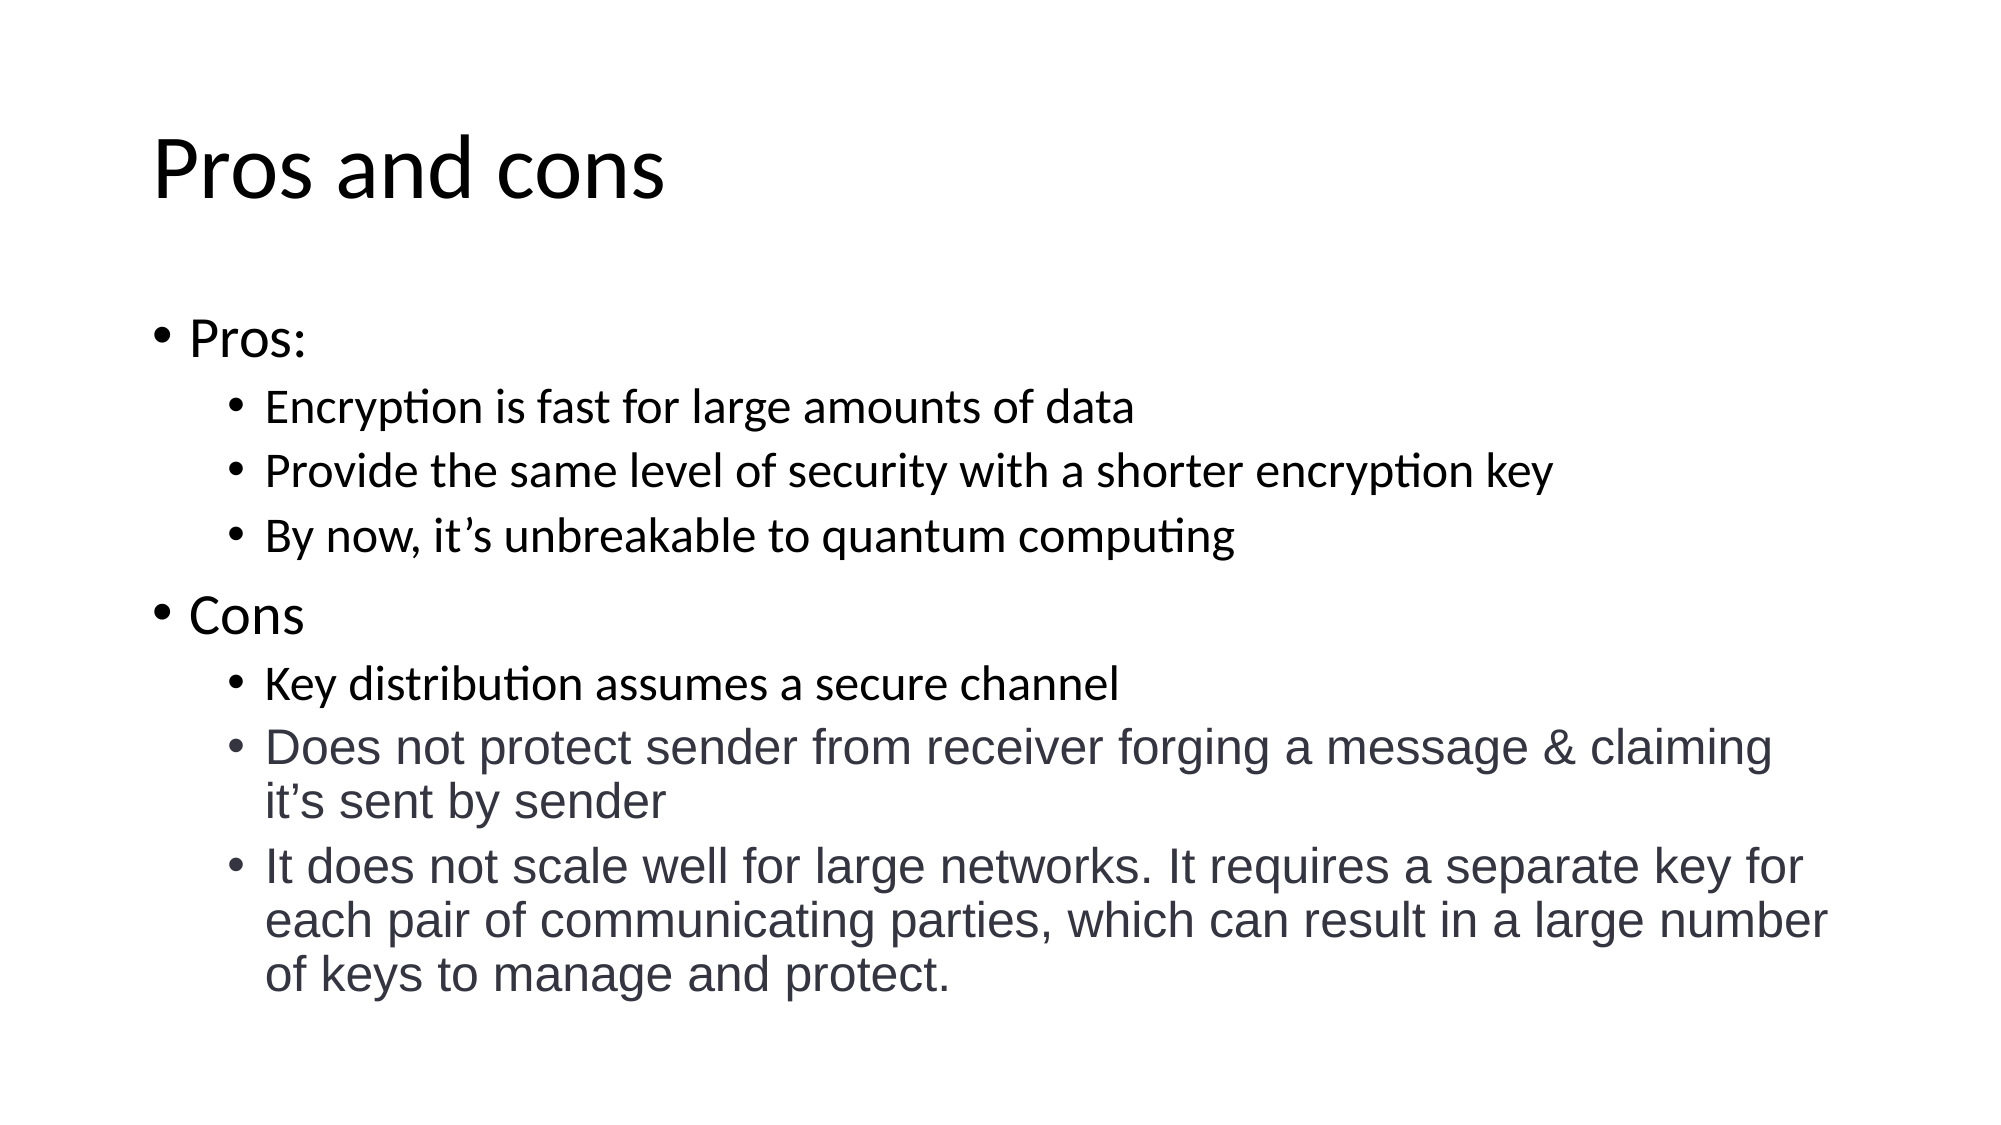

# Pros and cons
Pros:
Encryption is fast for large amounts of data
Provide the same level of security with a shorter encryption key
By now, it’s unbreakable to quantum computing
Cons
Key distribution assumes a secure channel
Does not protect sender from receiver forging a message & claiming it’s sent by sender
It does not scale well for large networks. It requires a separate key for each pair of communicating parties, which can result in a large number of keys to manage and protect.